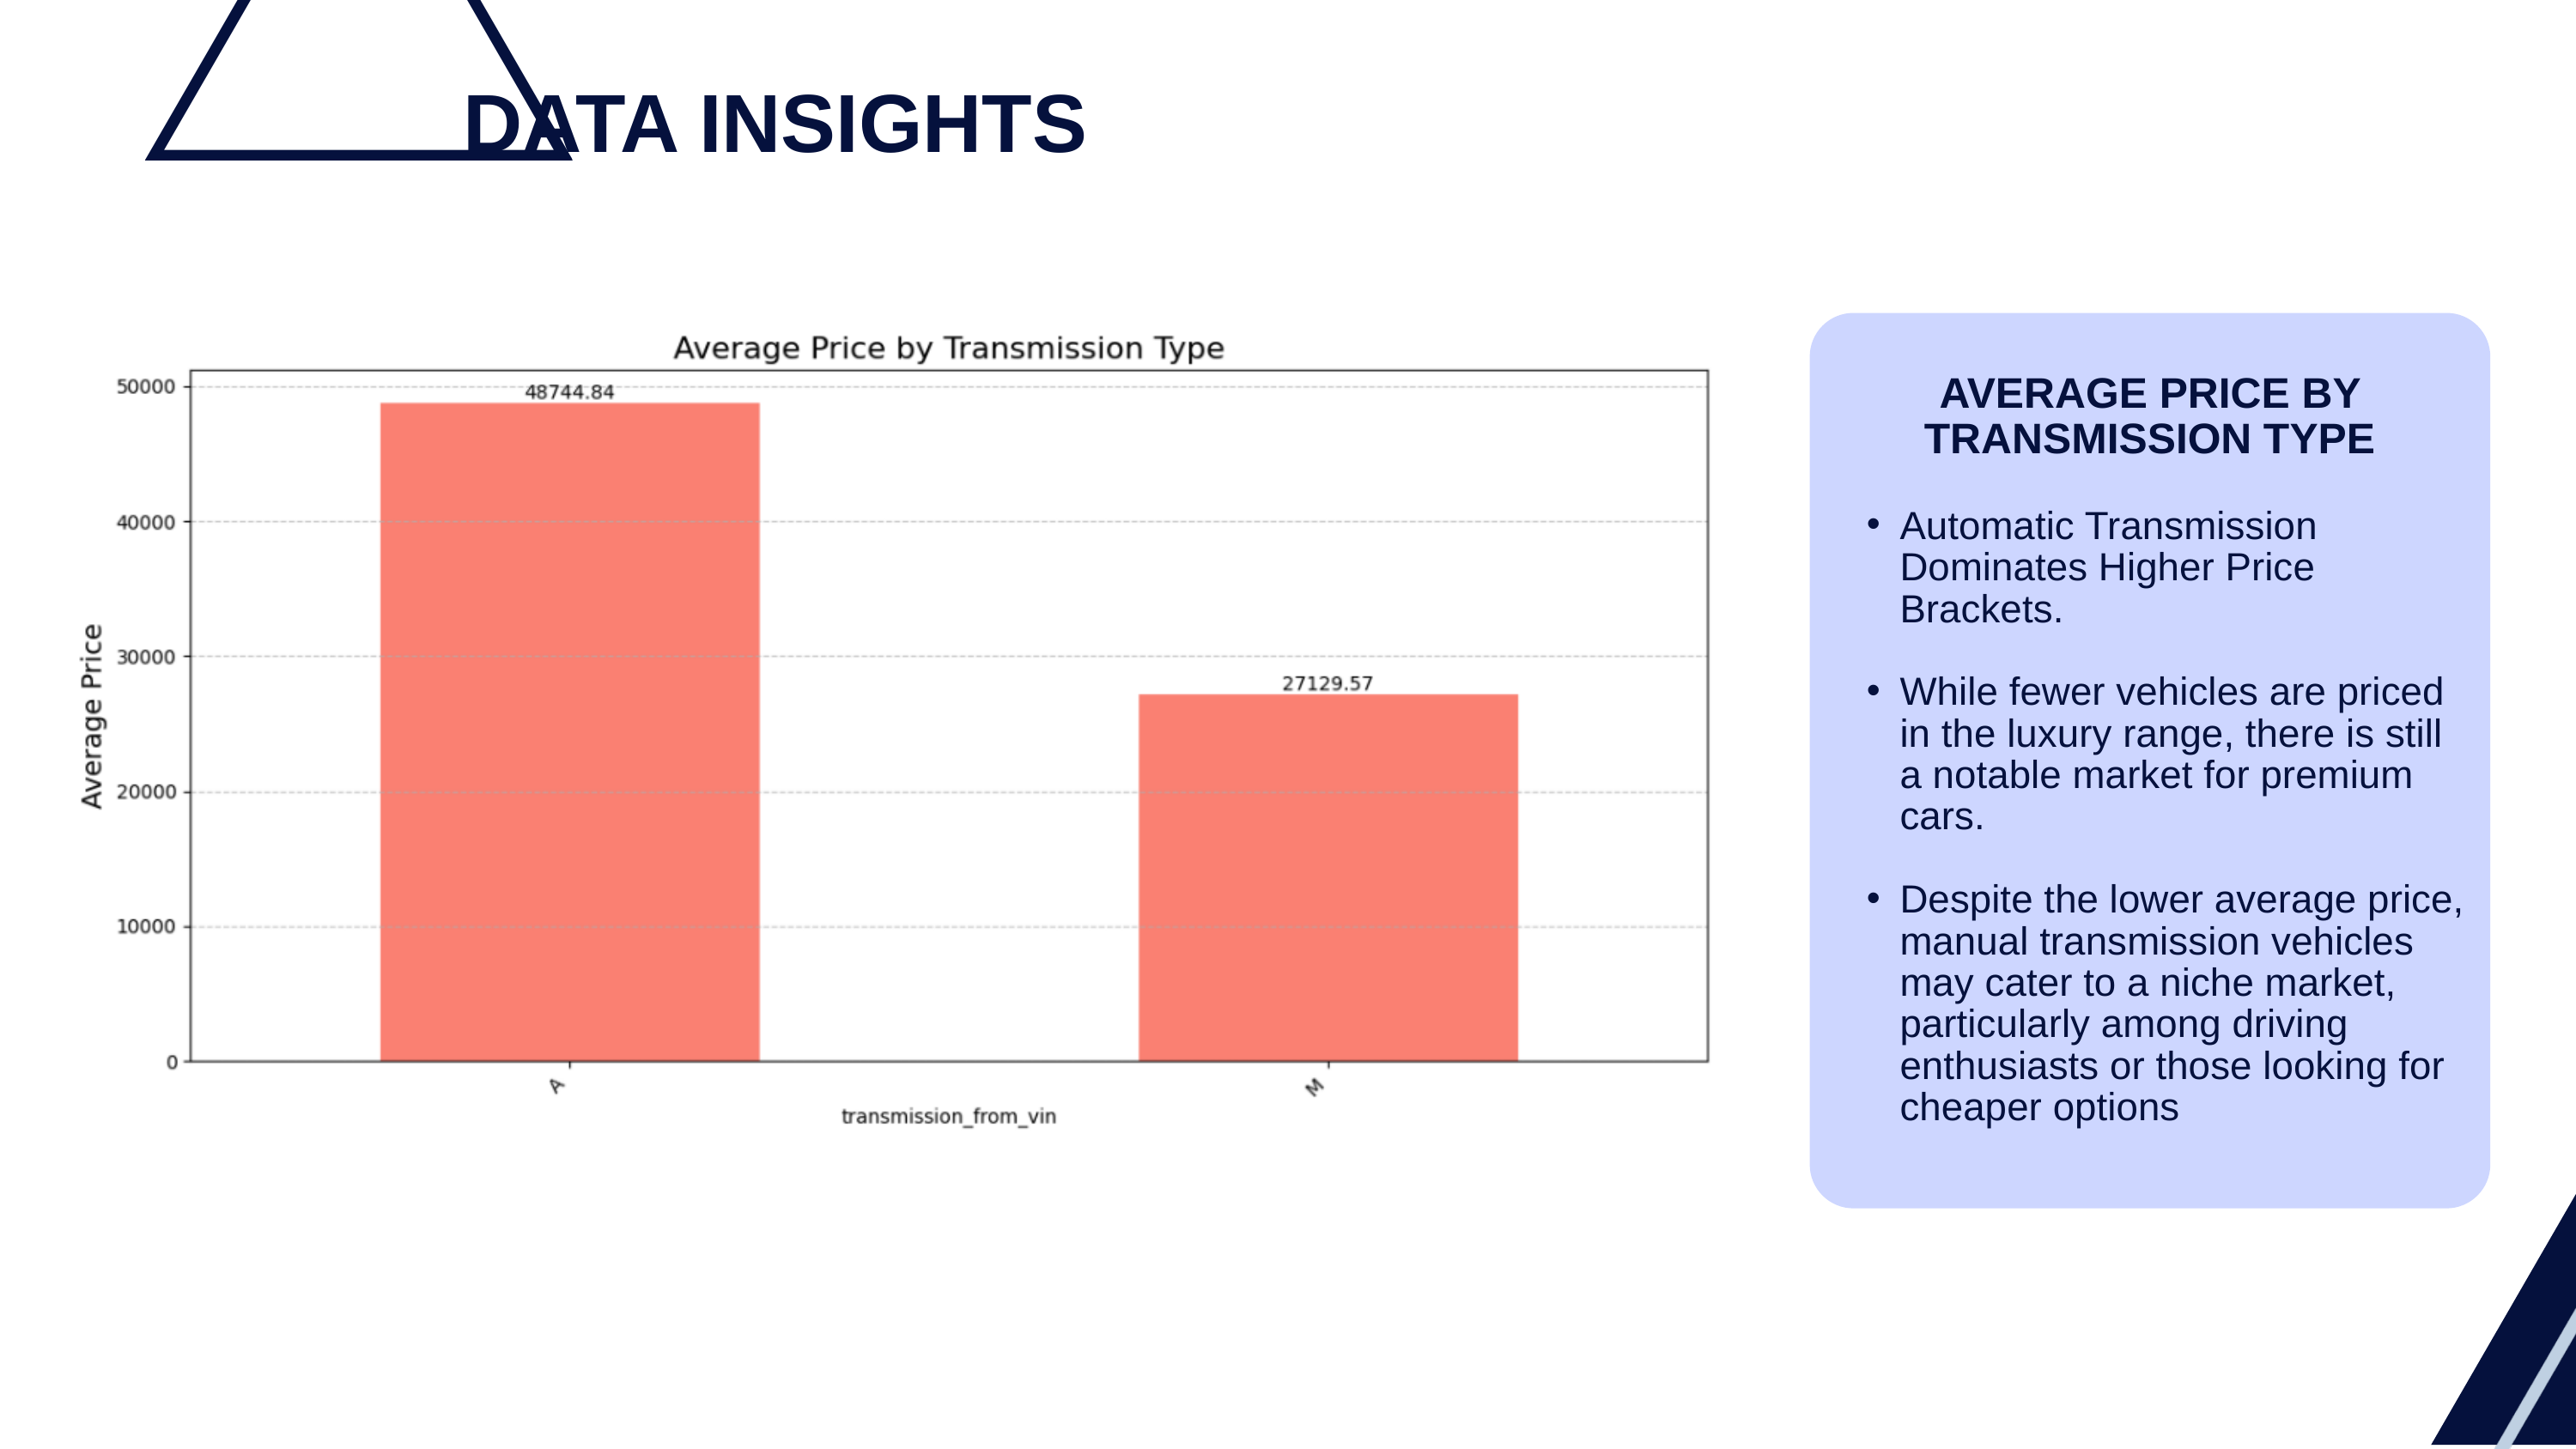

DATA INSIGHTS

AVERAGE PRICE BY TRANSMISSION TYPE

Automatic Transmission Dominates Higher Price Brackets.

While fewer vehicles are priced in the luxury range, there is still a notable market for premium cars.

Despite the lower average price, manual transmission vehicles may cater to a niche market, particularly among driving enthusiasts or those looking for cheaper options